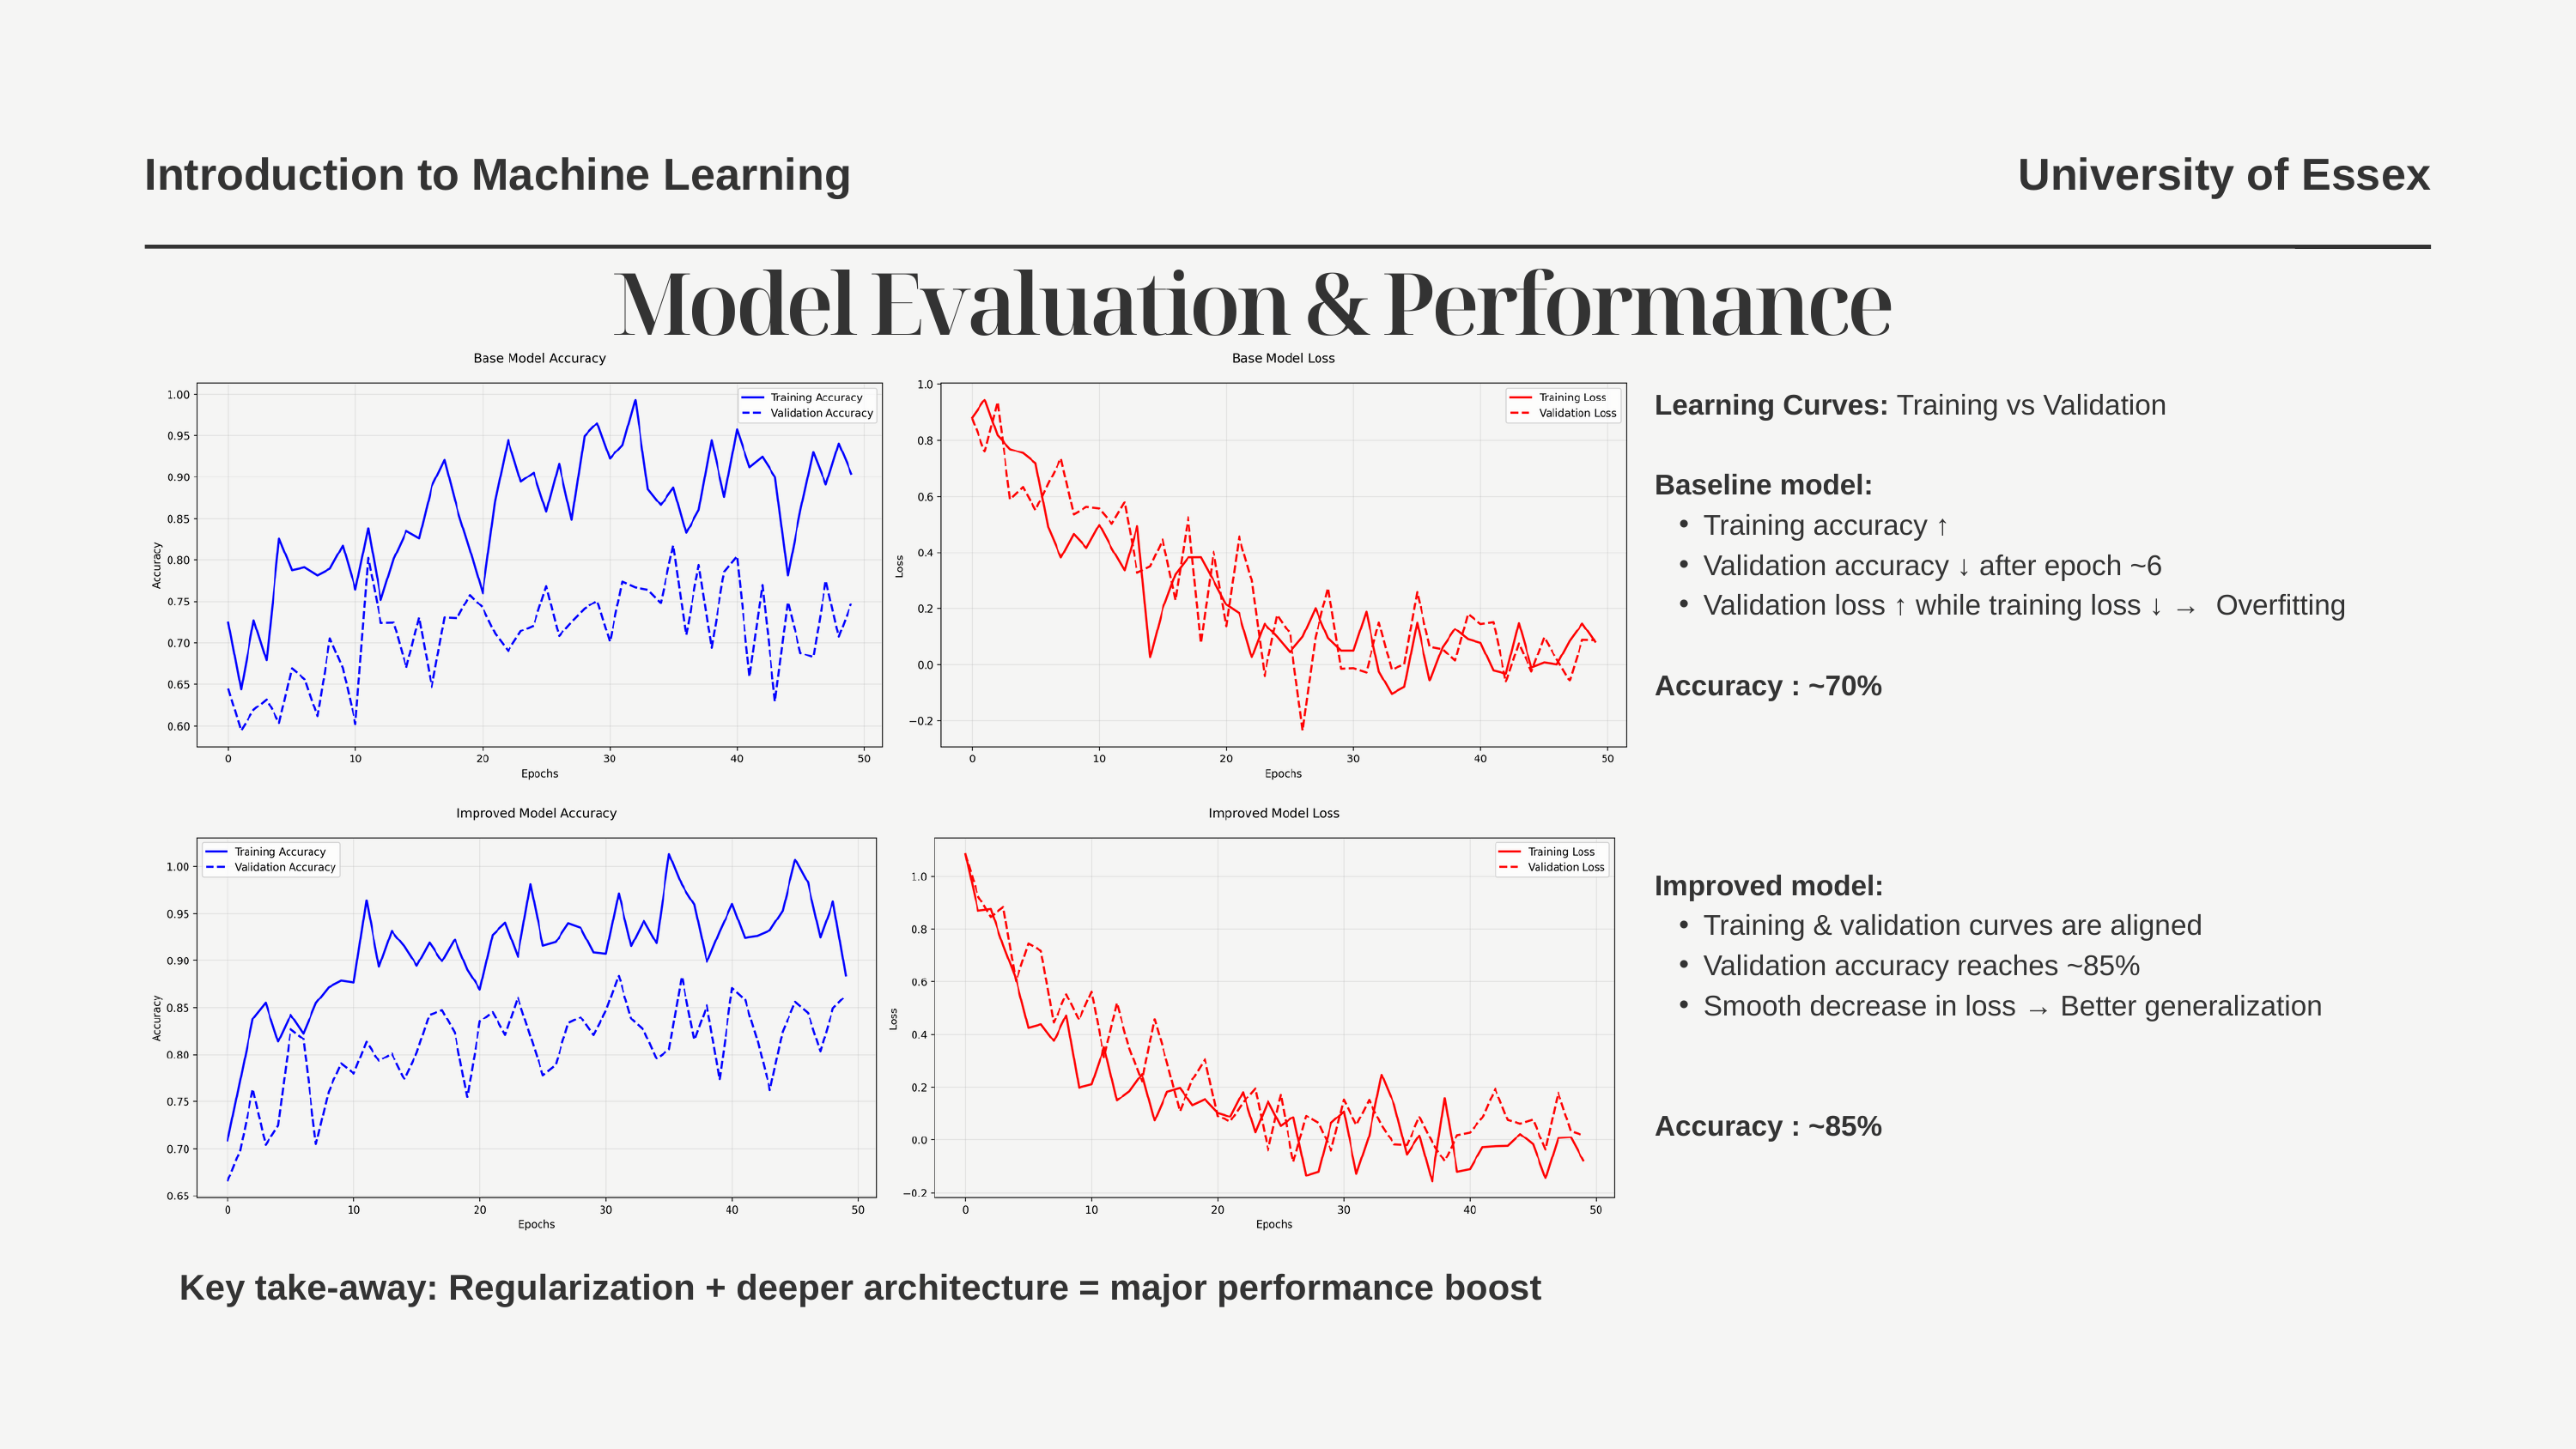

Introduction to Machine Learning
University of Essex

 Model Evaluation & Performance

Learning Curves: Training vs Validation

Baseline model:
Training accuracy ↑
Validation accuracy ↓ after epoch ~6
Validation loss ↑ while training loss ↓ →  Overfitting

Accuracy : ~70%

Improved model:
Training & validation curves are aligned
Validation accuracy reaches ~85%
Smooth decrease in loss → Better generalization

Accuracy : ~85%

Key take-away: Regularization + deeper architecture = major performance boost